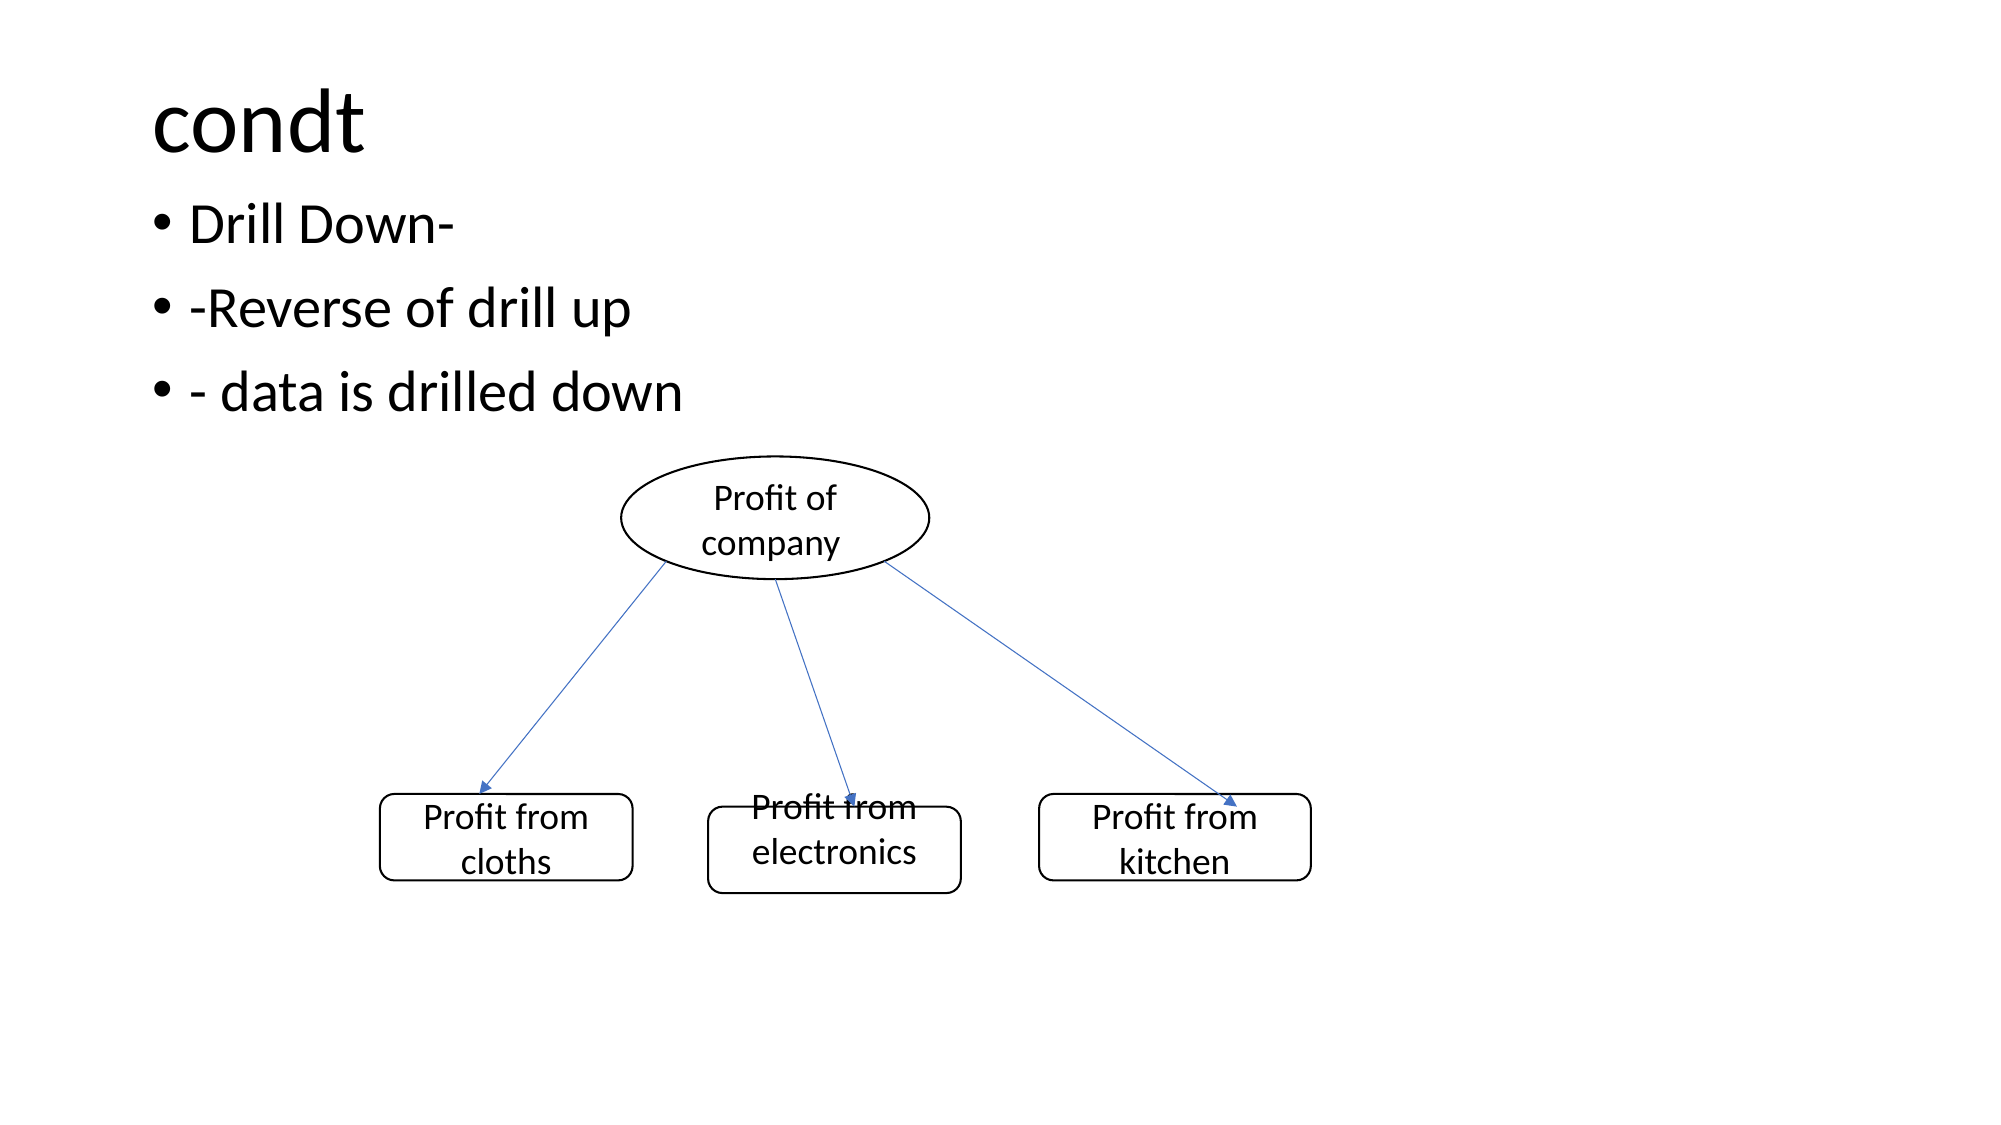

# condt
Drill Down-
-Reverse of drill up
- data is drilled down

Profit of company
Profit from kitchen
Profit from cloths
Profit from electronics